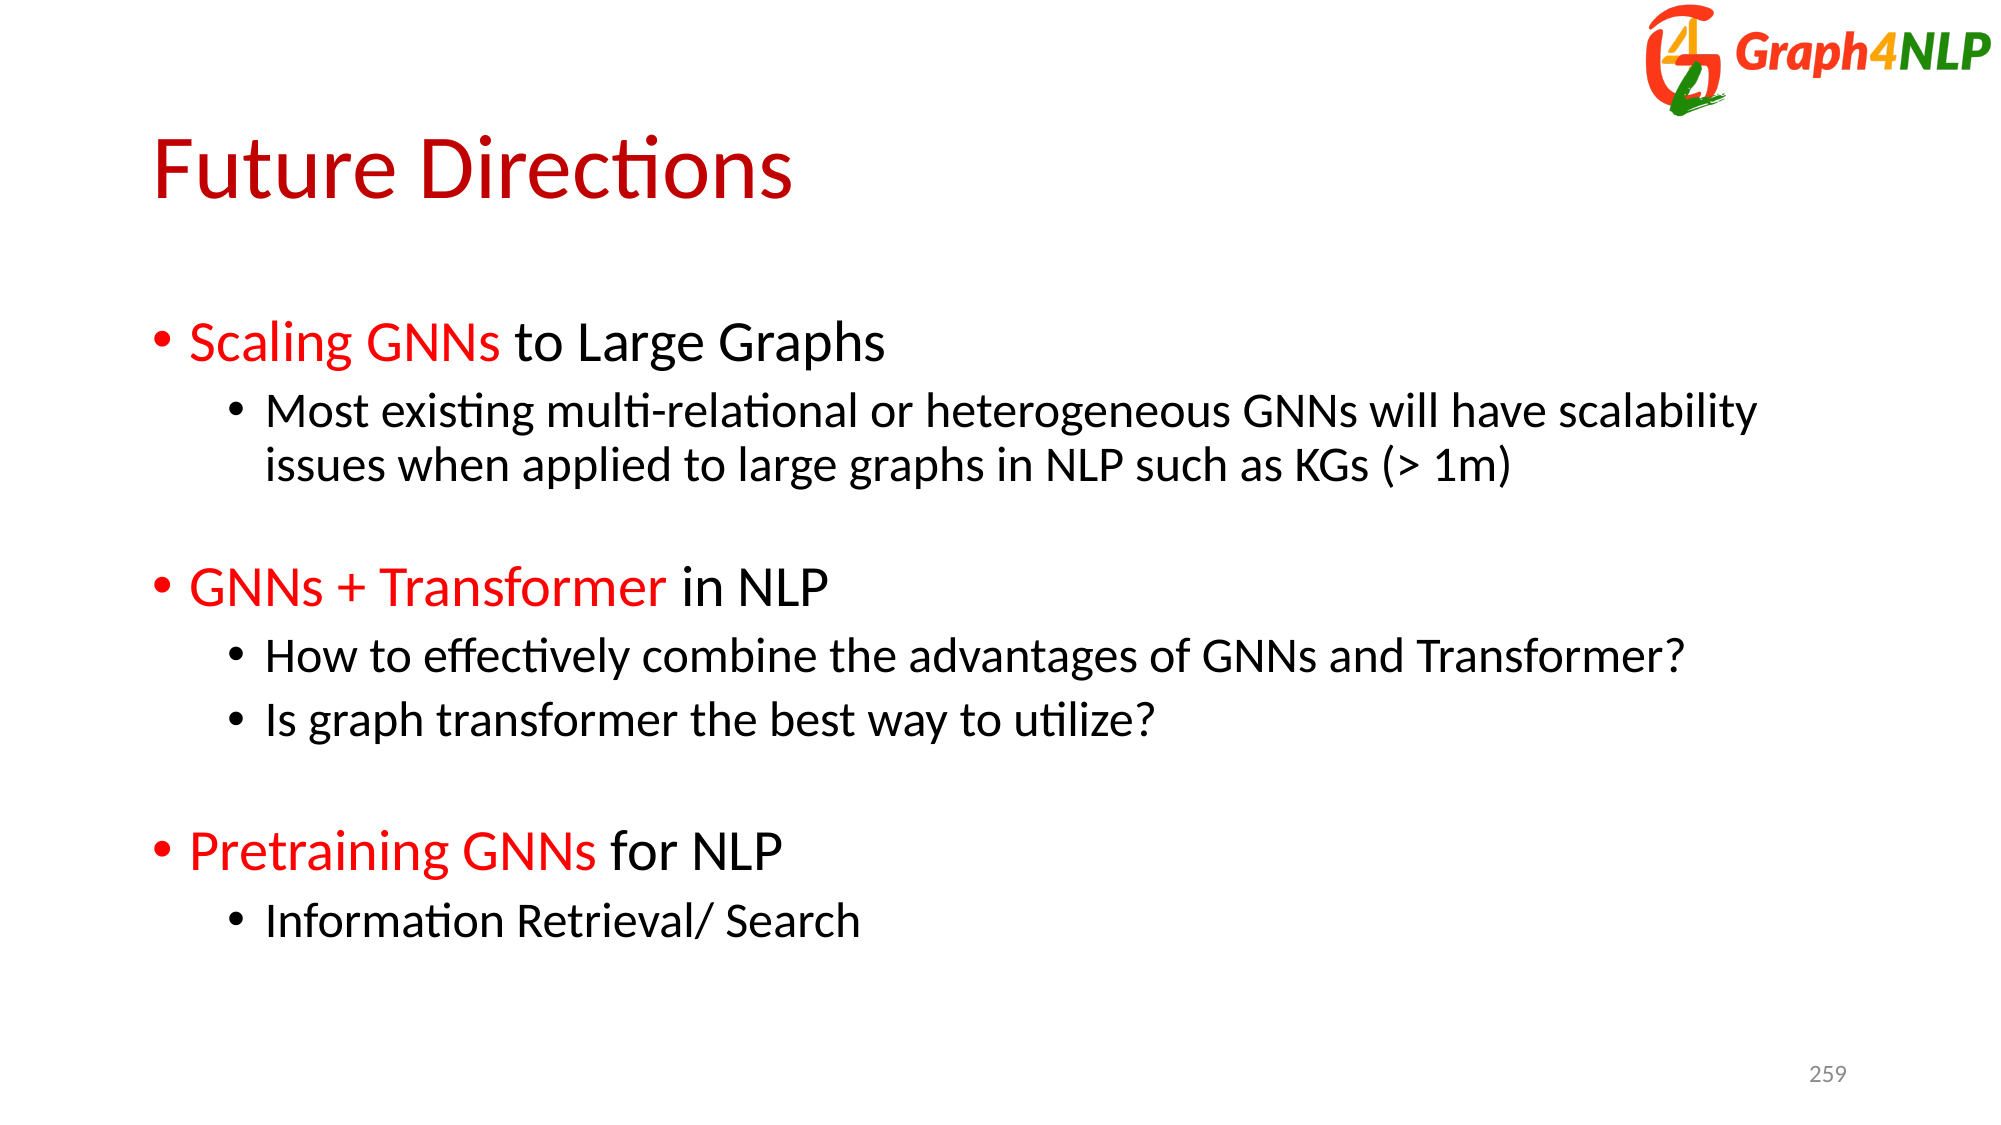

# Future Directions
Scaling GNNs to Large Graphs
Most existing multi-relational or heterogeneous GNNs will have scalability issues when applied to large graphs in NLP such as KGs (> 1m)

GNNs + Transformer in NLP
How to effectively combine the advantages of GNNs and Transformer?
Is graph transformer the best way to utilize?

Pretraining GNNs for NLP
Information Retrieval/ Search

259